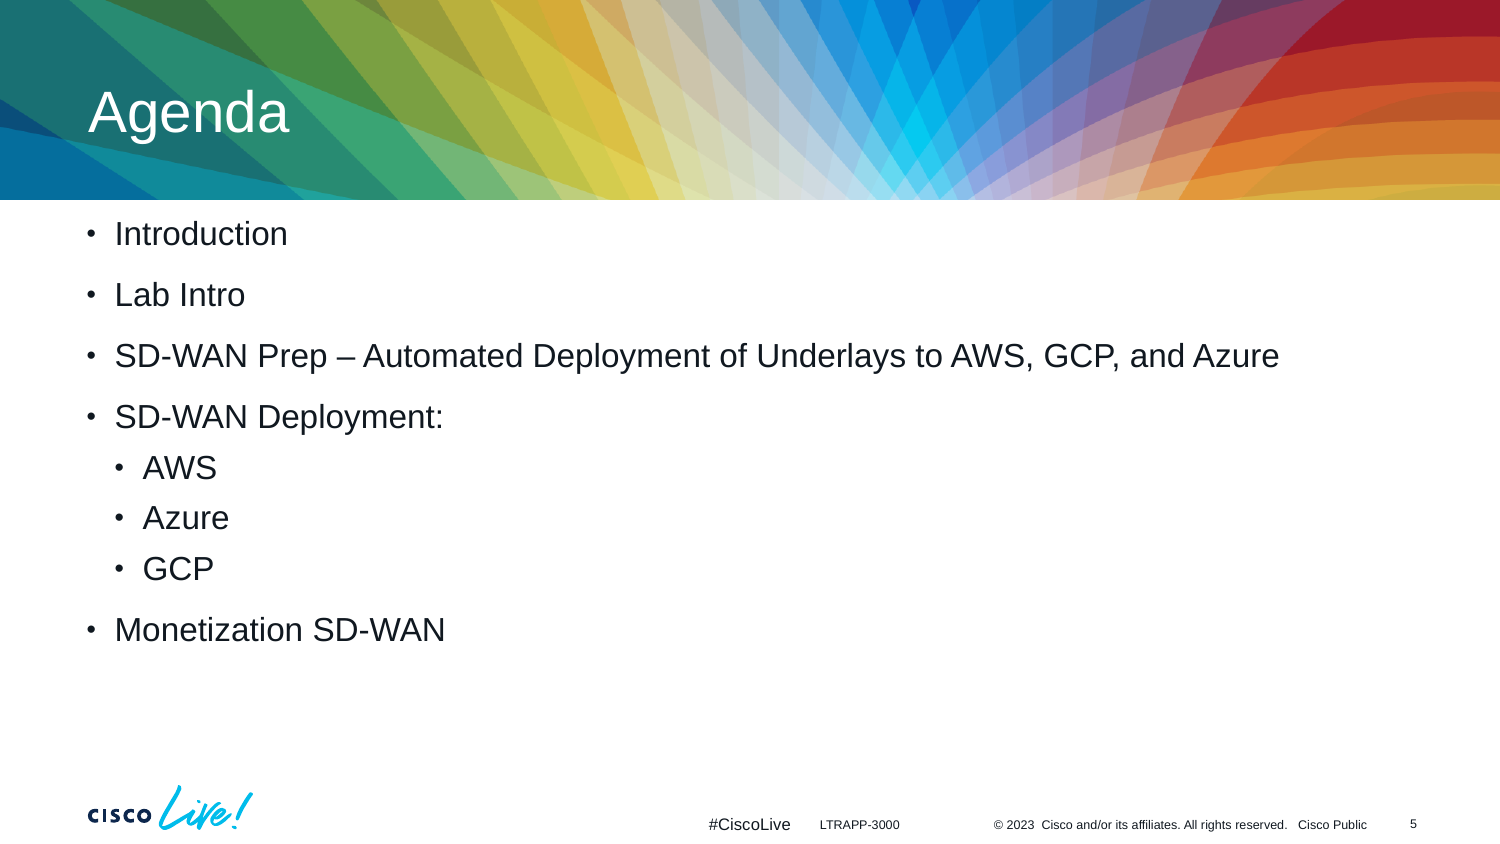

Introduction
Lab Intro
SD-WAN Prep – Automated Deployment of Underlays to AWS, GCP, and Azure
SD-WAN Deployment:
AWS
Azure
GCP
Monetization SD-WAN
5
LTRAPP-3000